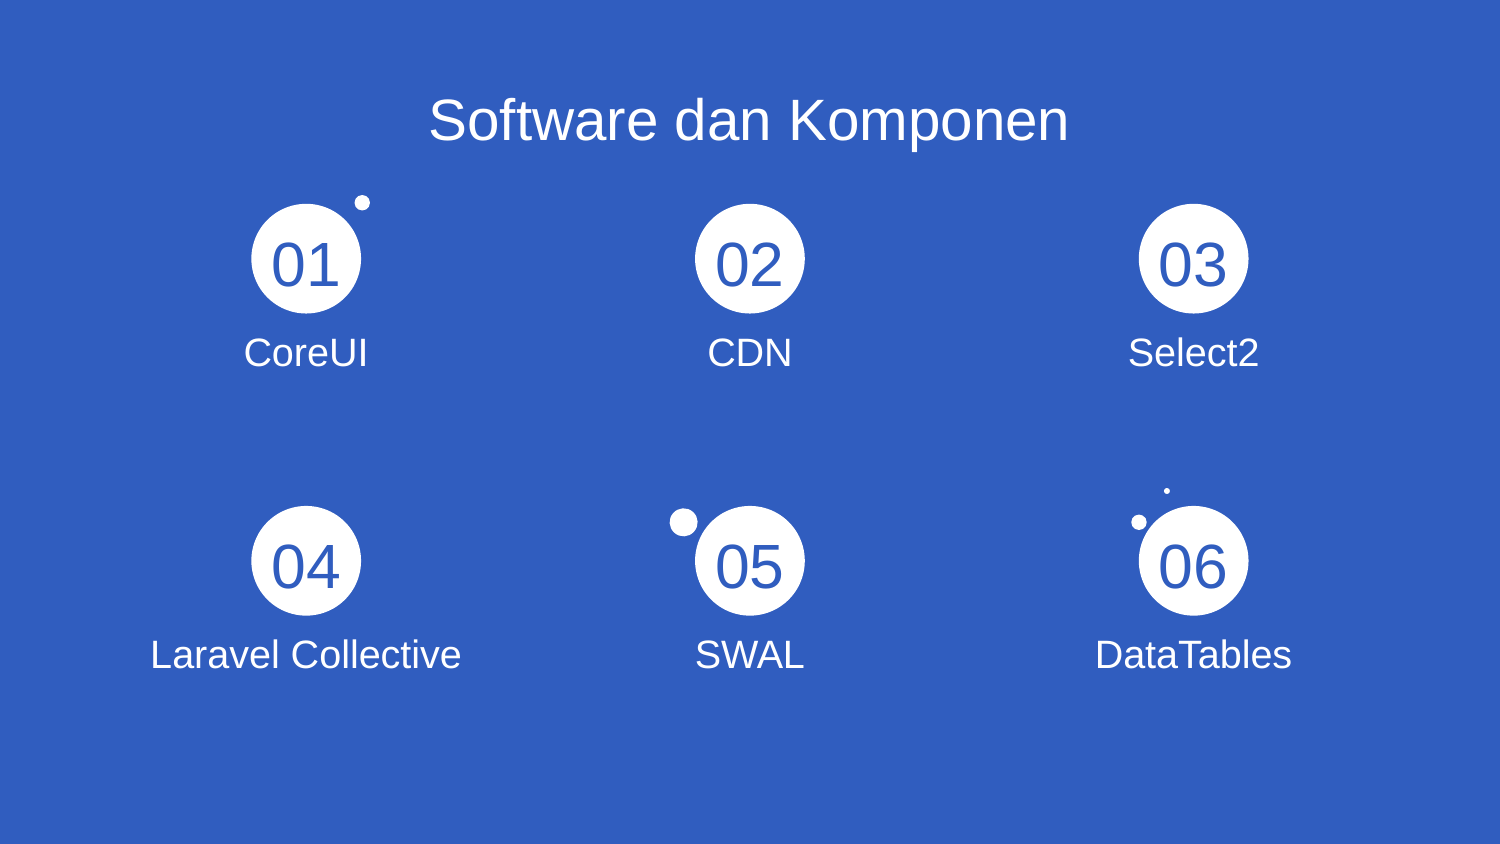

# Software dan Komponen

01

02
03
CoreUI
CDN
Select2

04

05
06

Laravel Collective
SWAL
DataTables